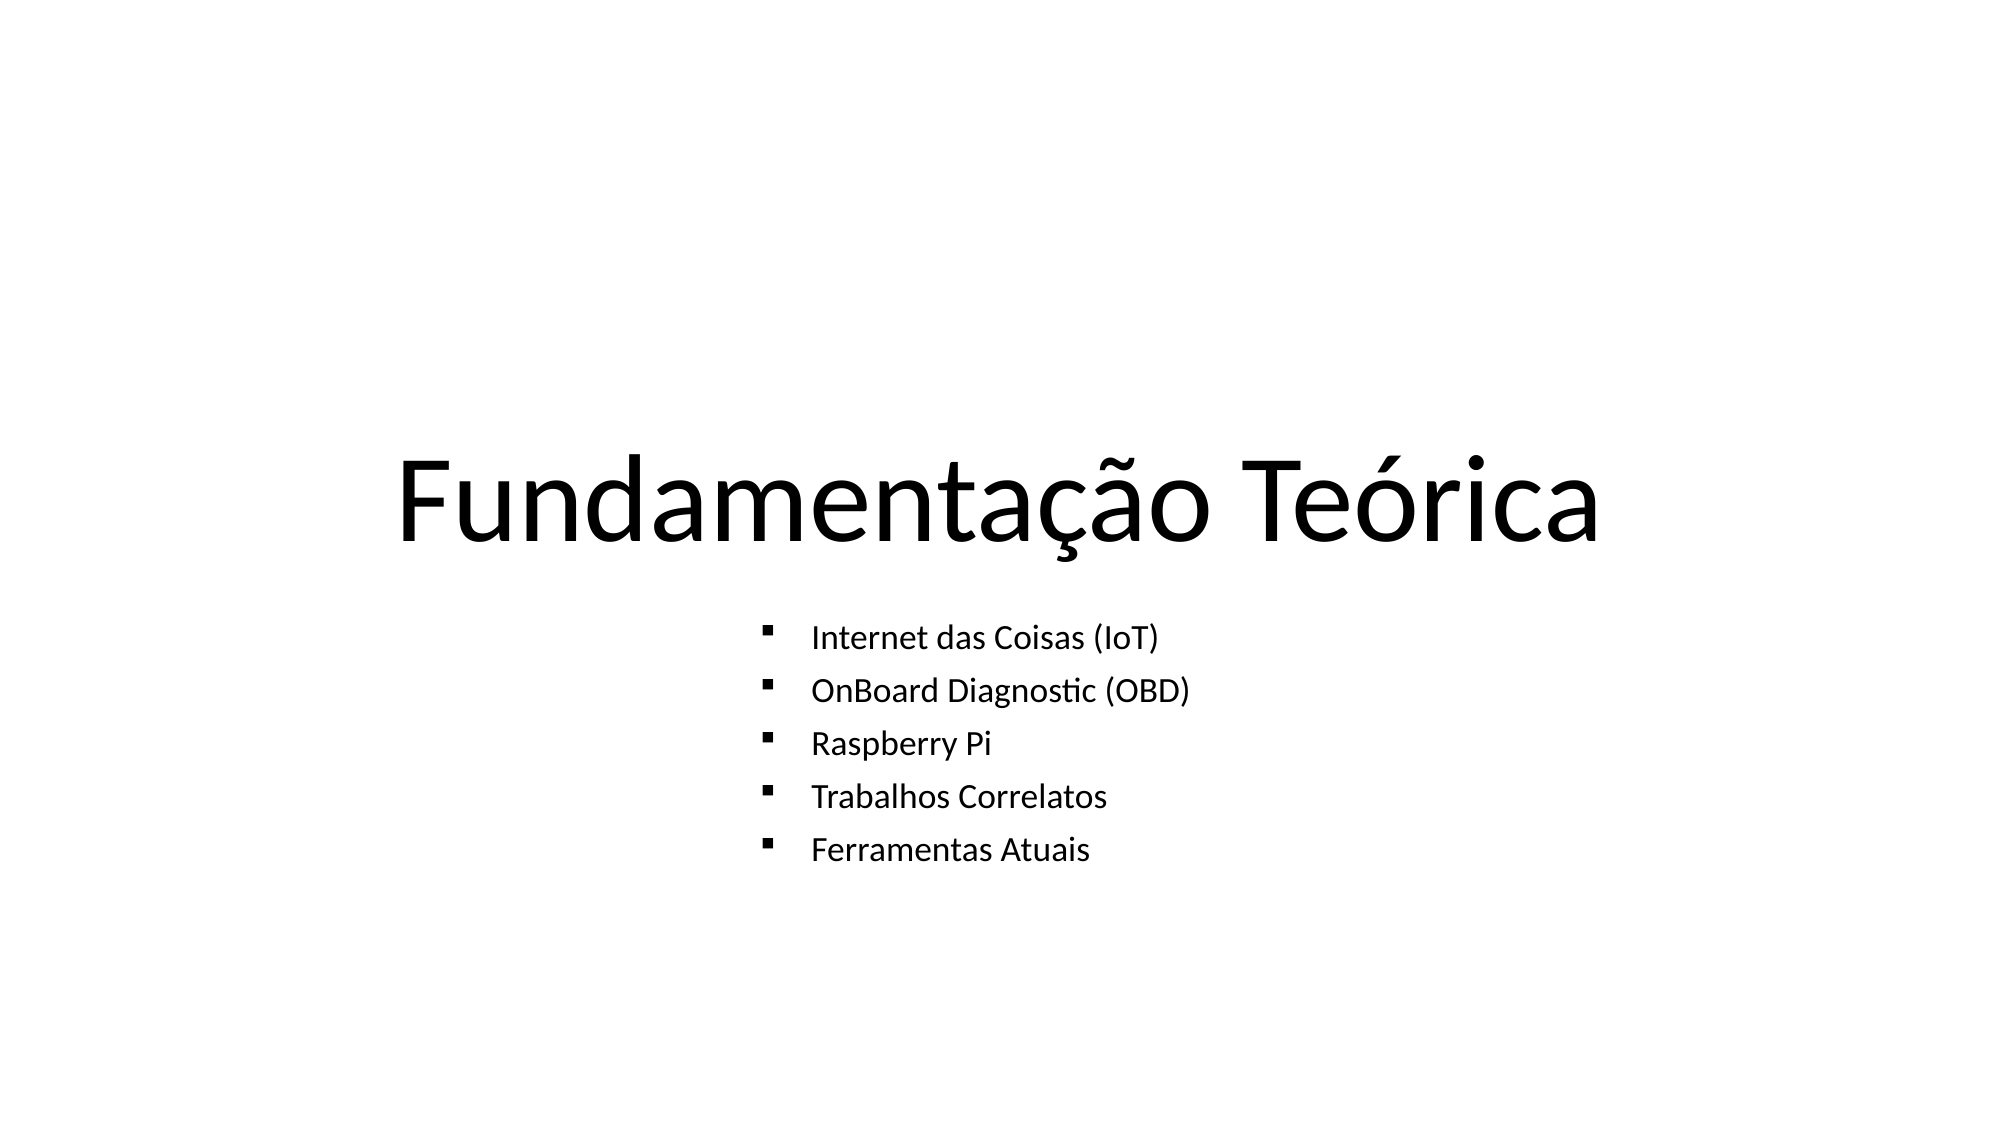

# Fundamentação Teórica
Internet das Coisas (IoT)
OnBoard Diagnostic (OBD)
Raspberry Pi
Trabalhos Correlatos
Ferramentas Atuais